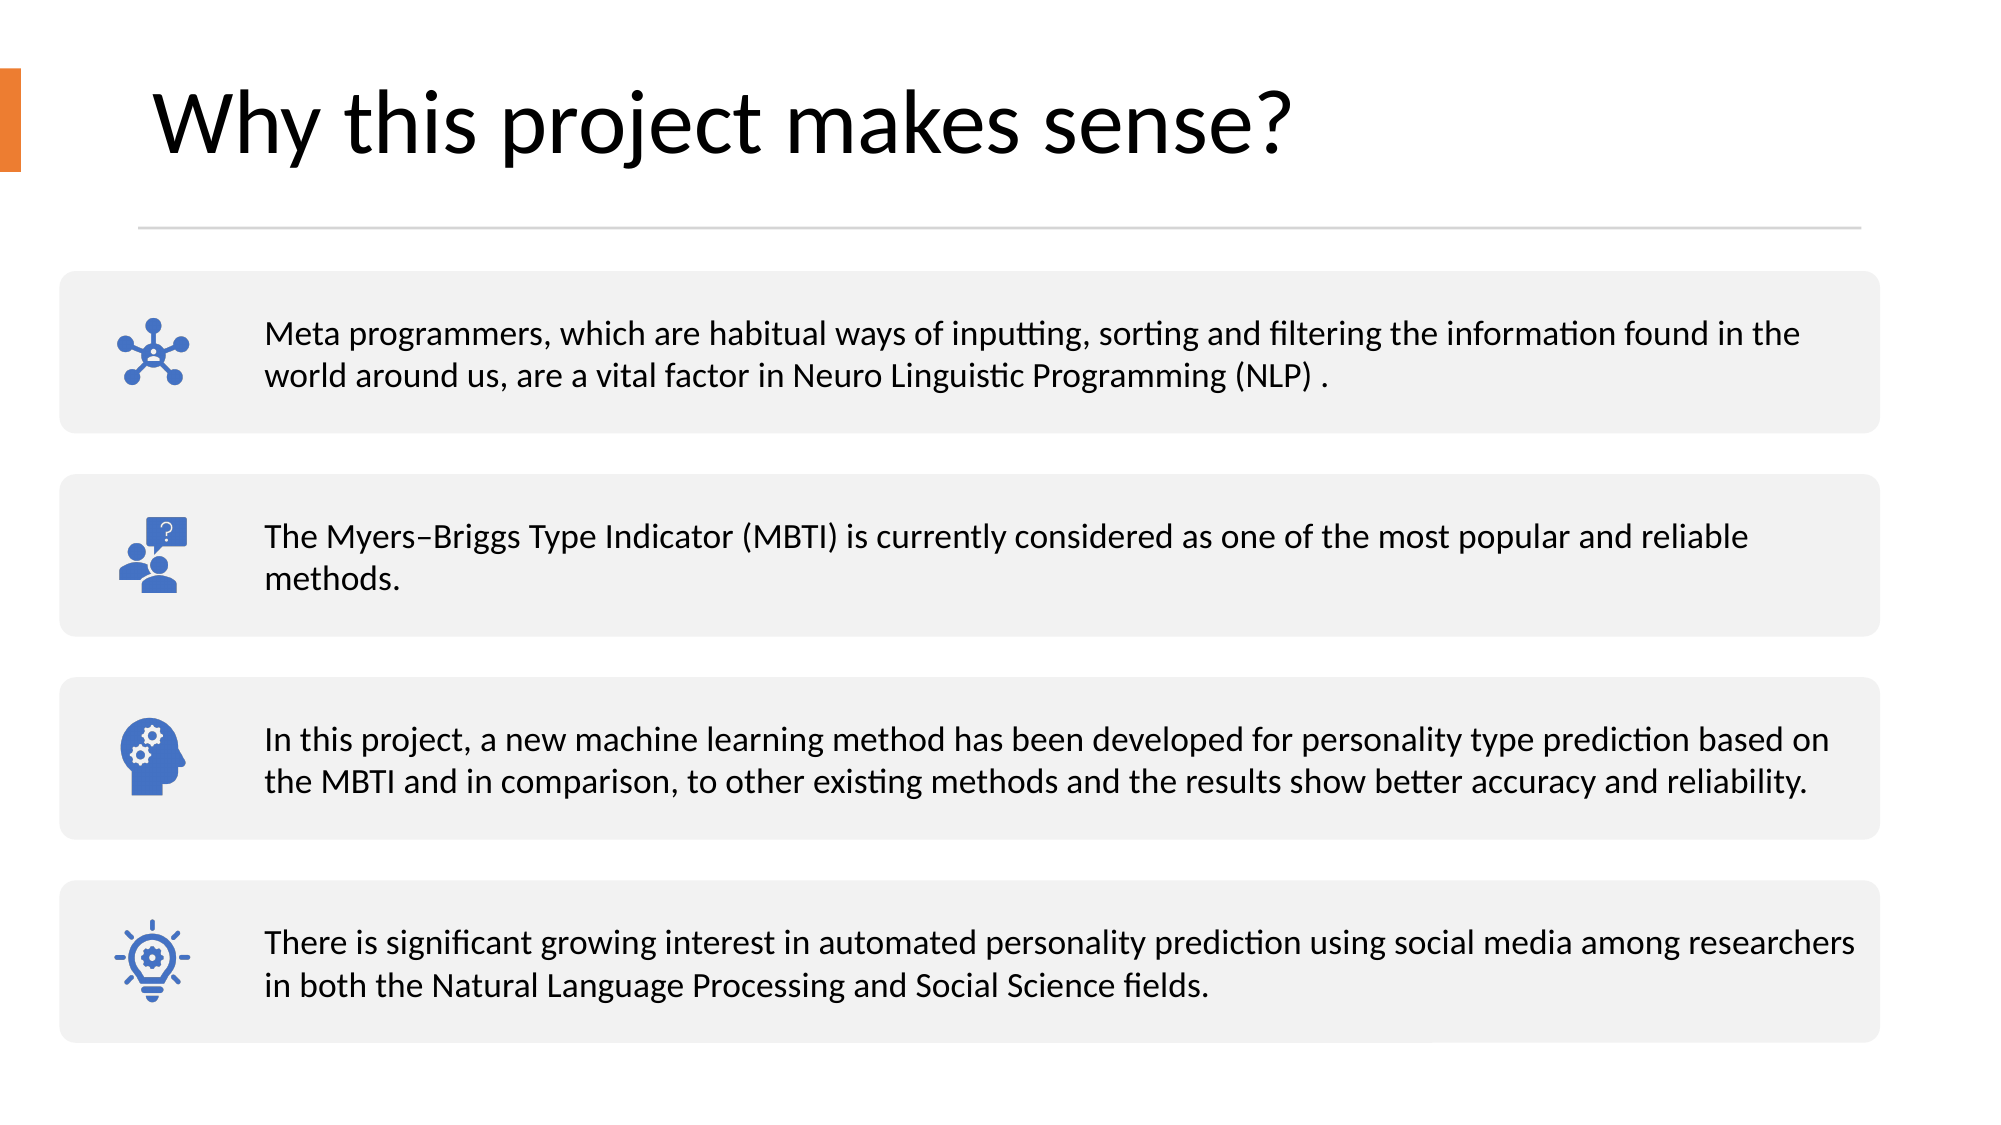

# Why this project makes sense?

Meta programmers, which are habitual ways of inputting, sorting and filtering the information found in the world around us, are a vital factor in Neuro Linguistic Programming (NLP) .
The Myers–Briggs Type Indicator (MBTI) is currently considered as one of the most popular and reliable methods.
In this project, a new machine learning method has been developed for personality type prediction based on the MBTI and in comparison, to other existing methods and the results show better accuracy and reliability.
There is significant growing interest in automated personality prediction using social media among researchers in both the Natural Language Processing and Social Science fields.